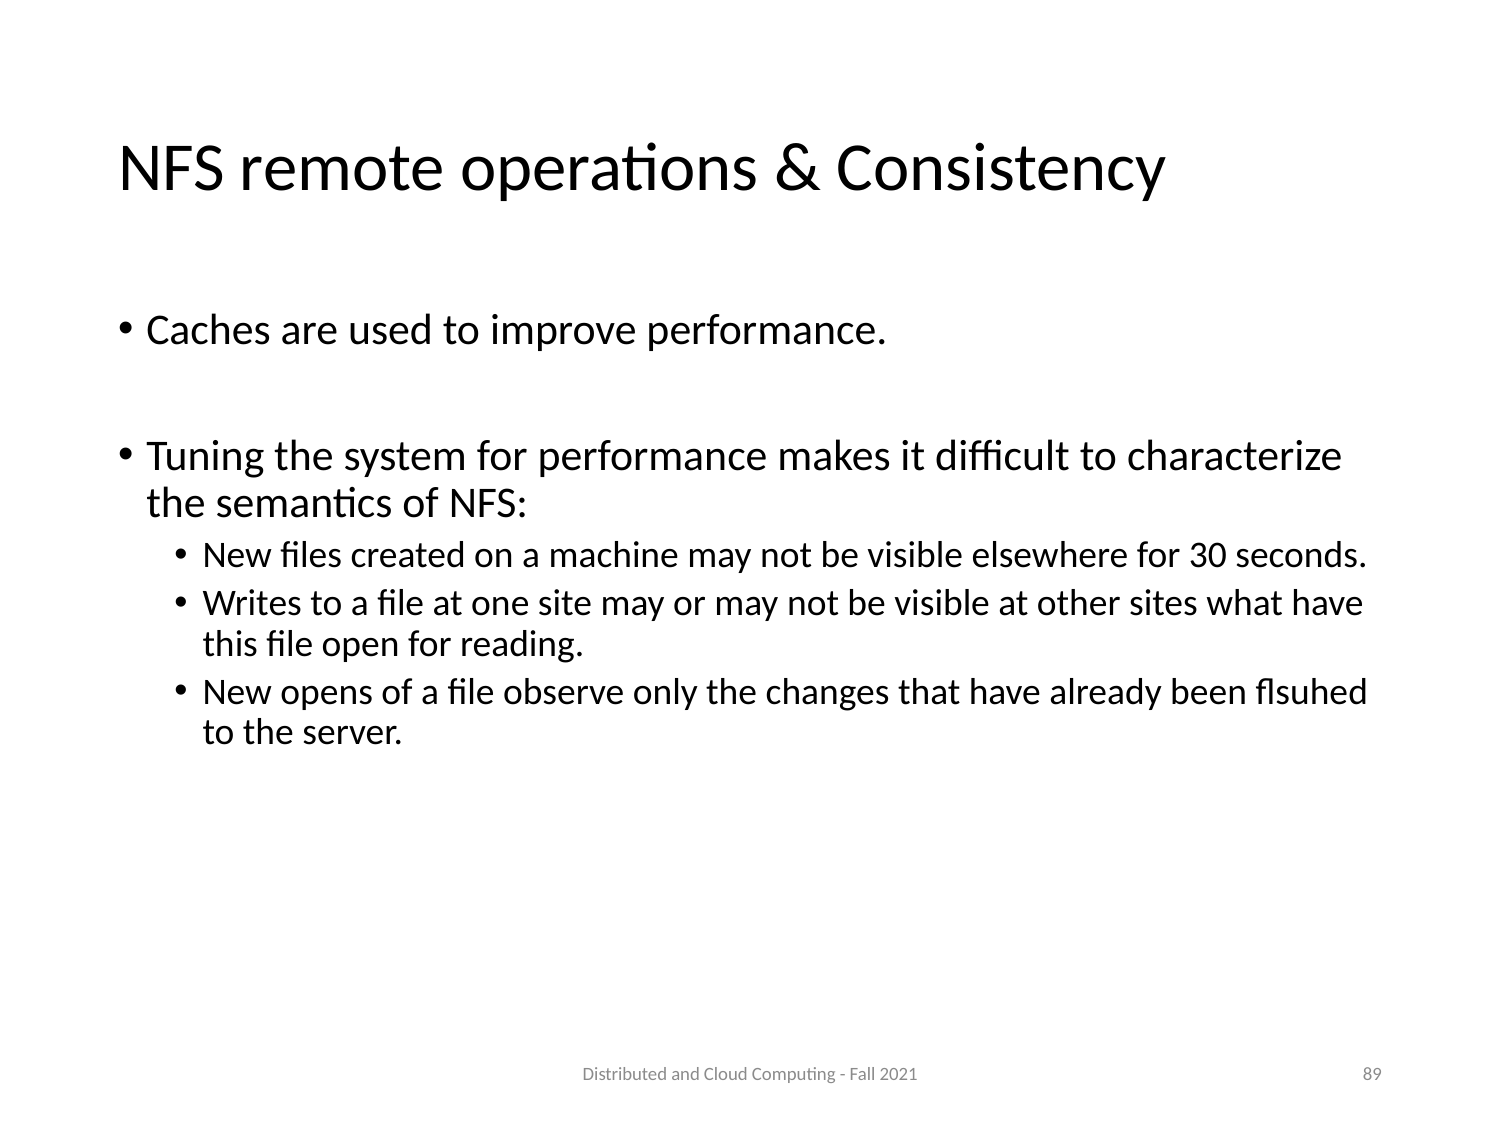

# NFS remote operations & Consistency
Caches are used to improve performance.

Tuning the system for performance makes it difficult to characterize the semantics of NFS:
New files created on a machine may not be visible elsewhere for 30 seconds.
Writes to a file at one site may or may not be visible at other sites what have this file open for reading.
New opens of a file observe only the changes that have already been flsuhed to the server.
Distributed and Cloud Computing - Fall 2021
89